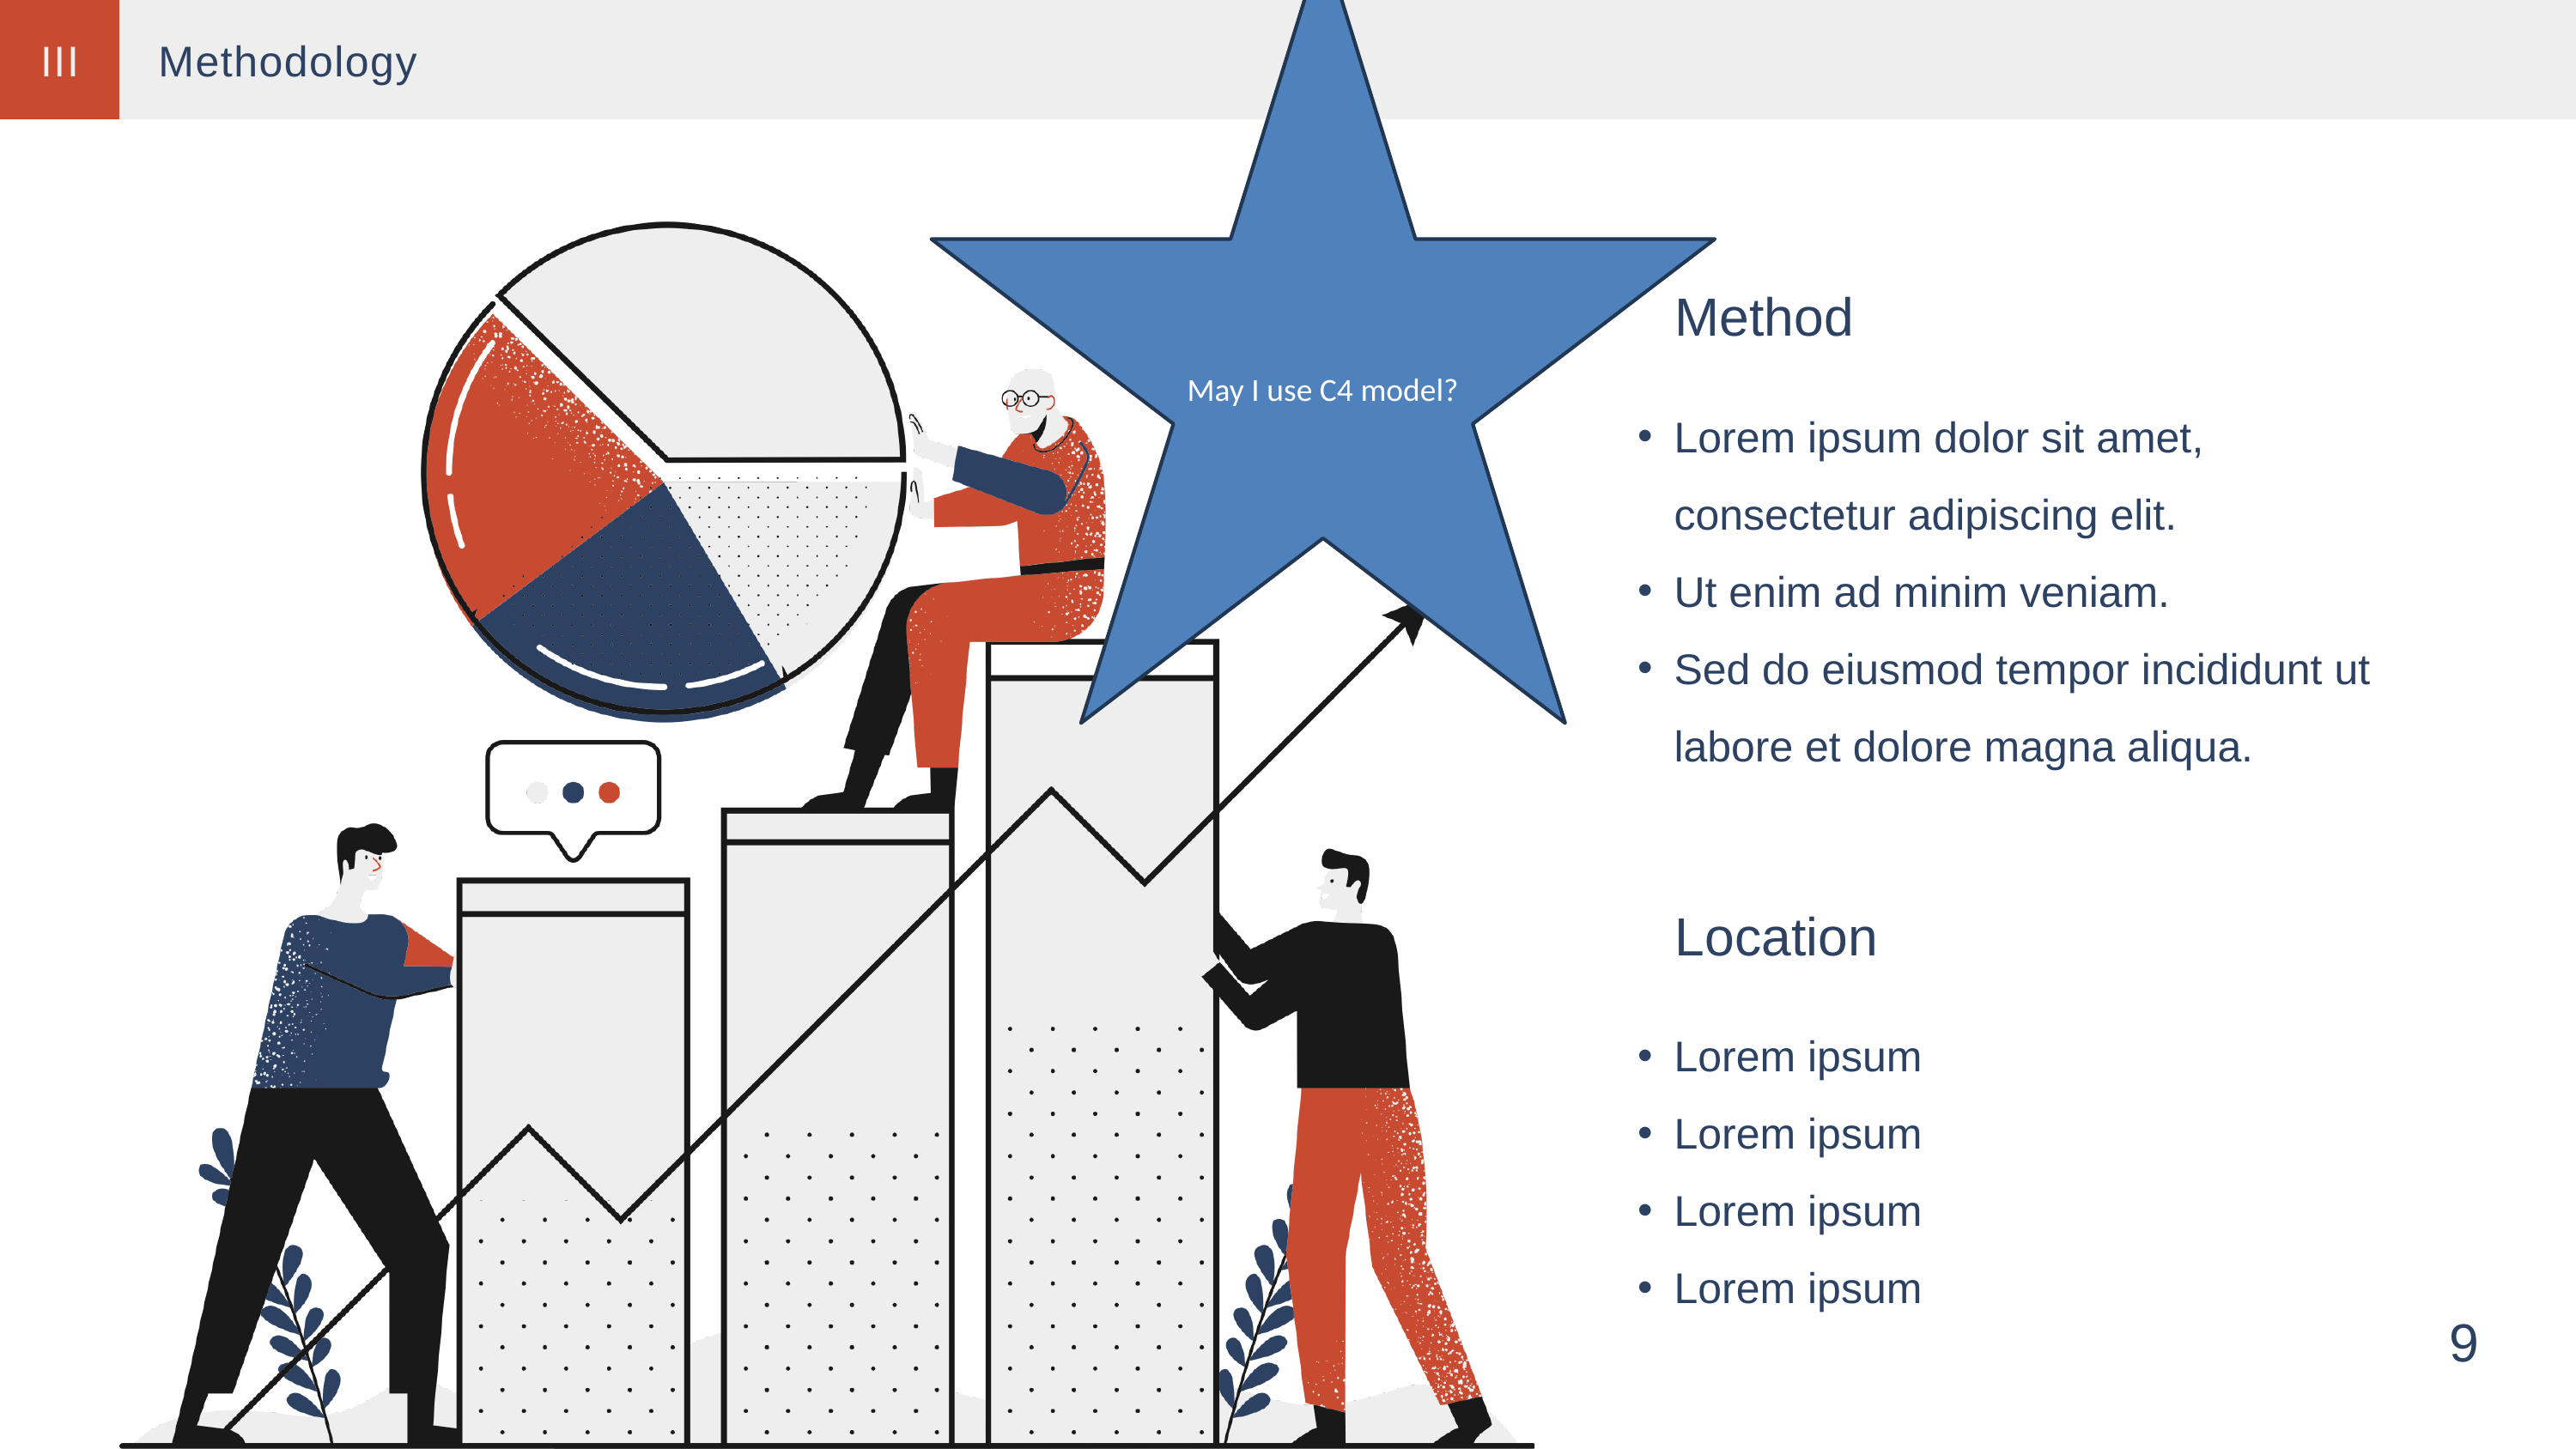

May I use C4 model?
III
Methodology

Method
Lorem ipsum dolor sit amet, consectetur adipiscing elit.
Ut enim ad minim veniam.
Sed do eiusmod tempor incididunt ut labore et dolore magna aliqua.
Location
Lorem ipsum
Lorem ipsum
Lorem ipsum
Lorem ipsum
9